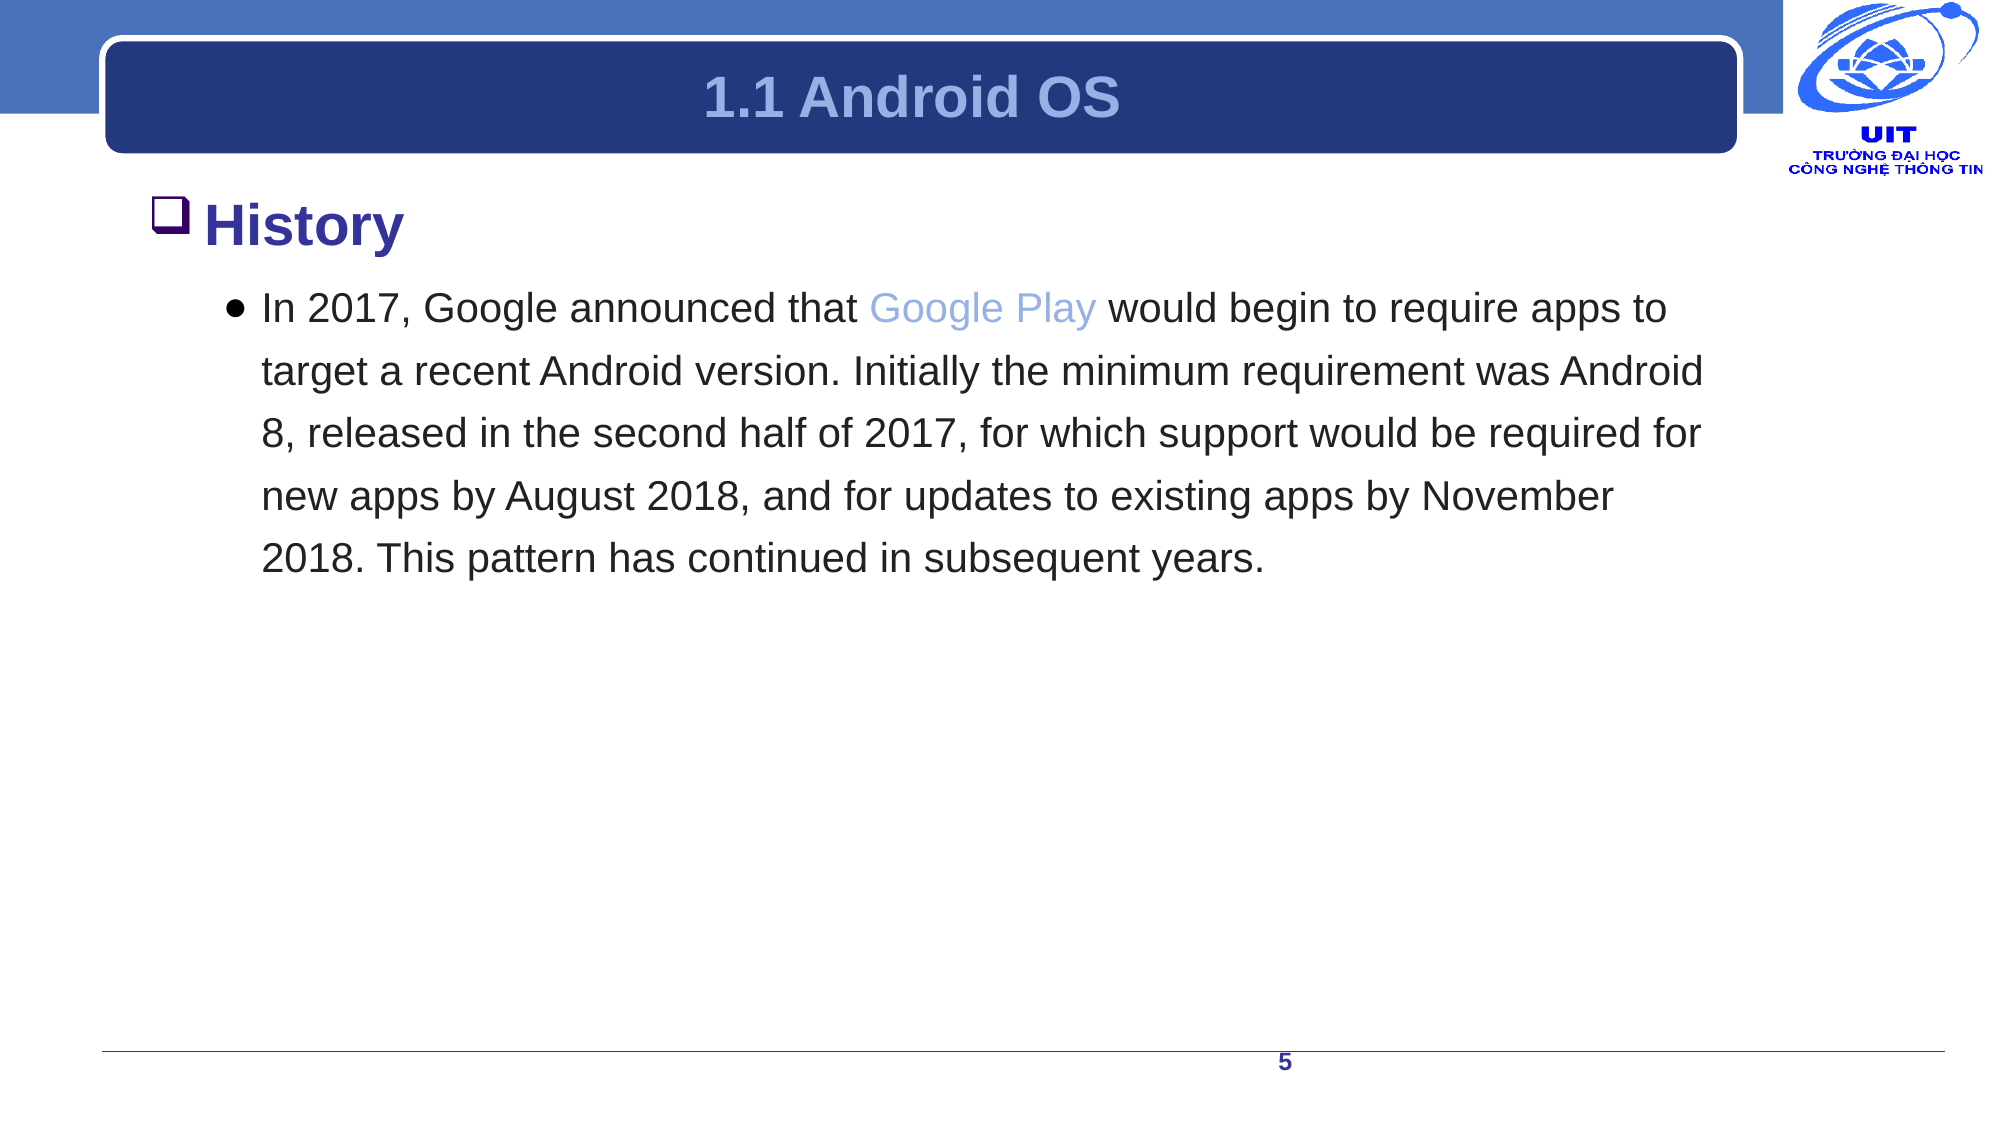

# 1.1 Android OS
History
In 2017, Google announced that Google Play would begin to require apps to target a recent Android version. Initially the minimum requirement was Android 8, released in the second half of 2017, for which support would be required for new apps by August 2018, and for updates to existing apps by November 2018. This pattern has continued in subsequent years.
5